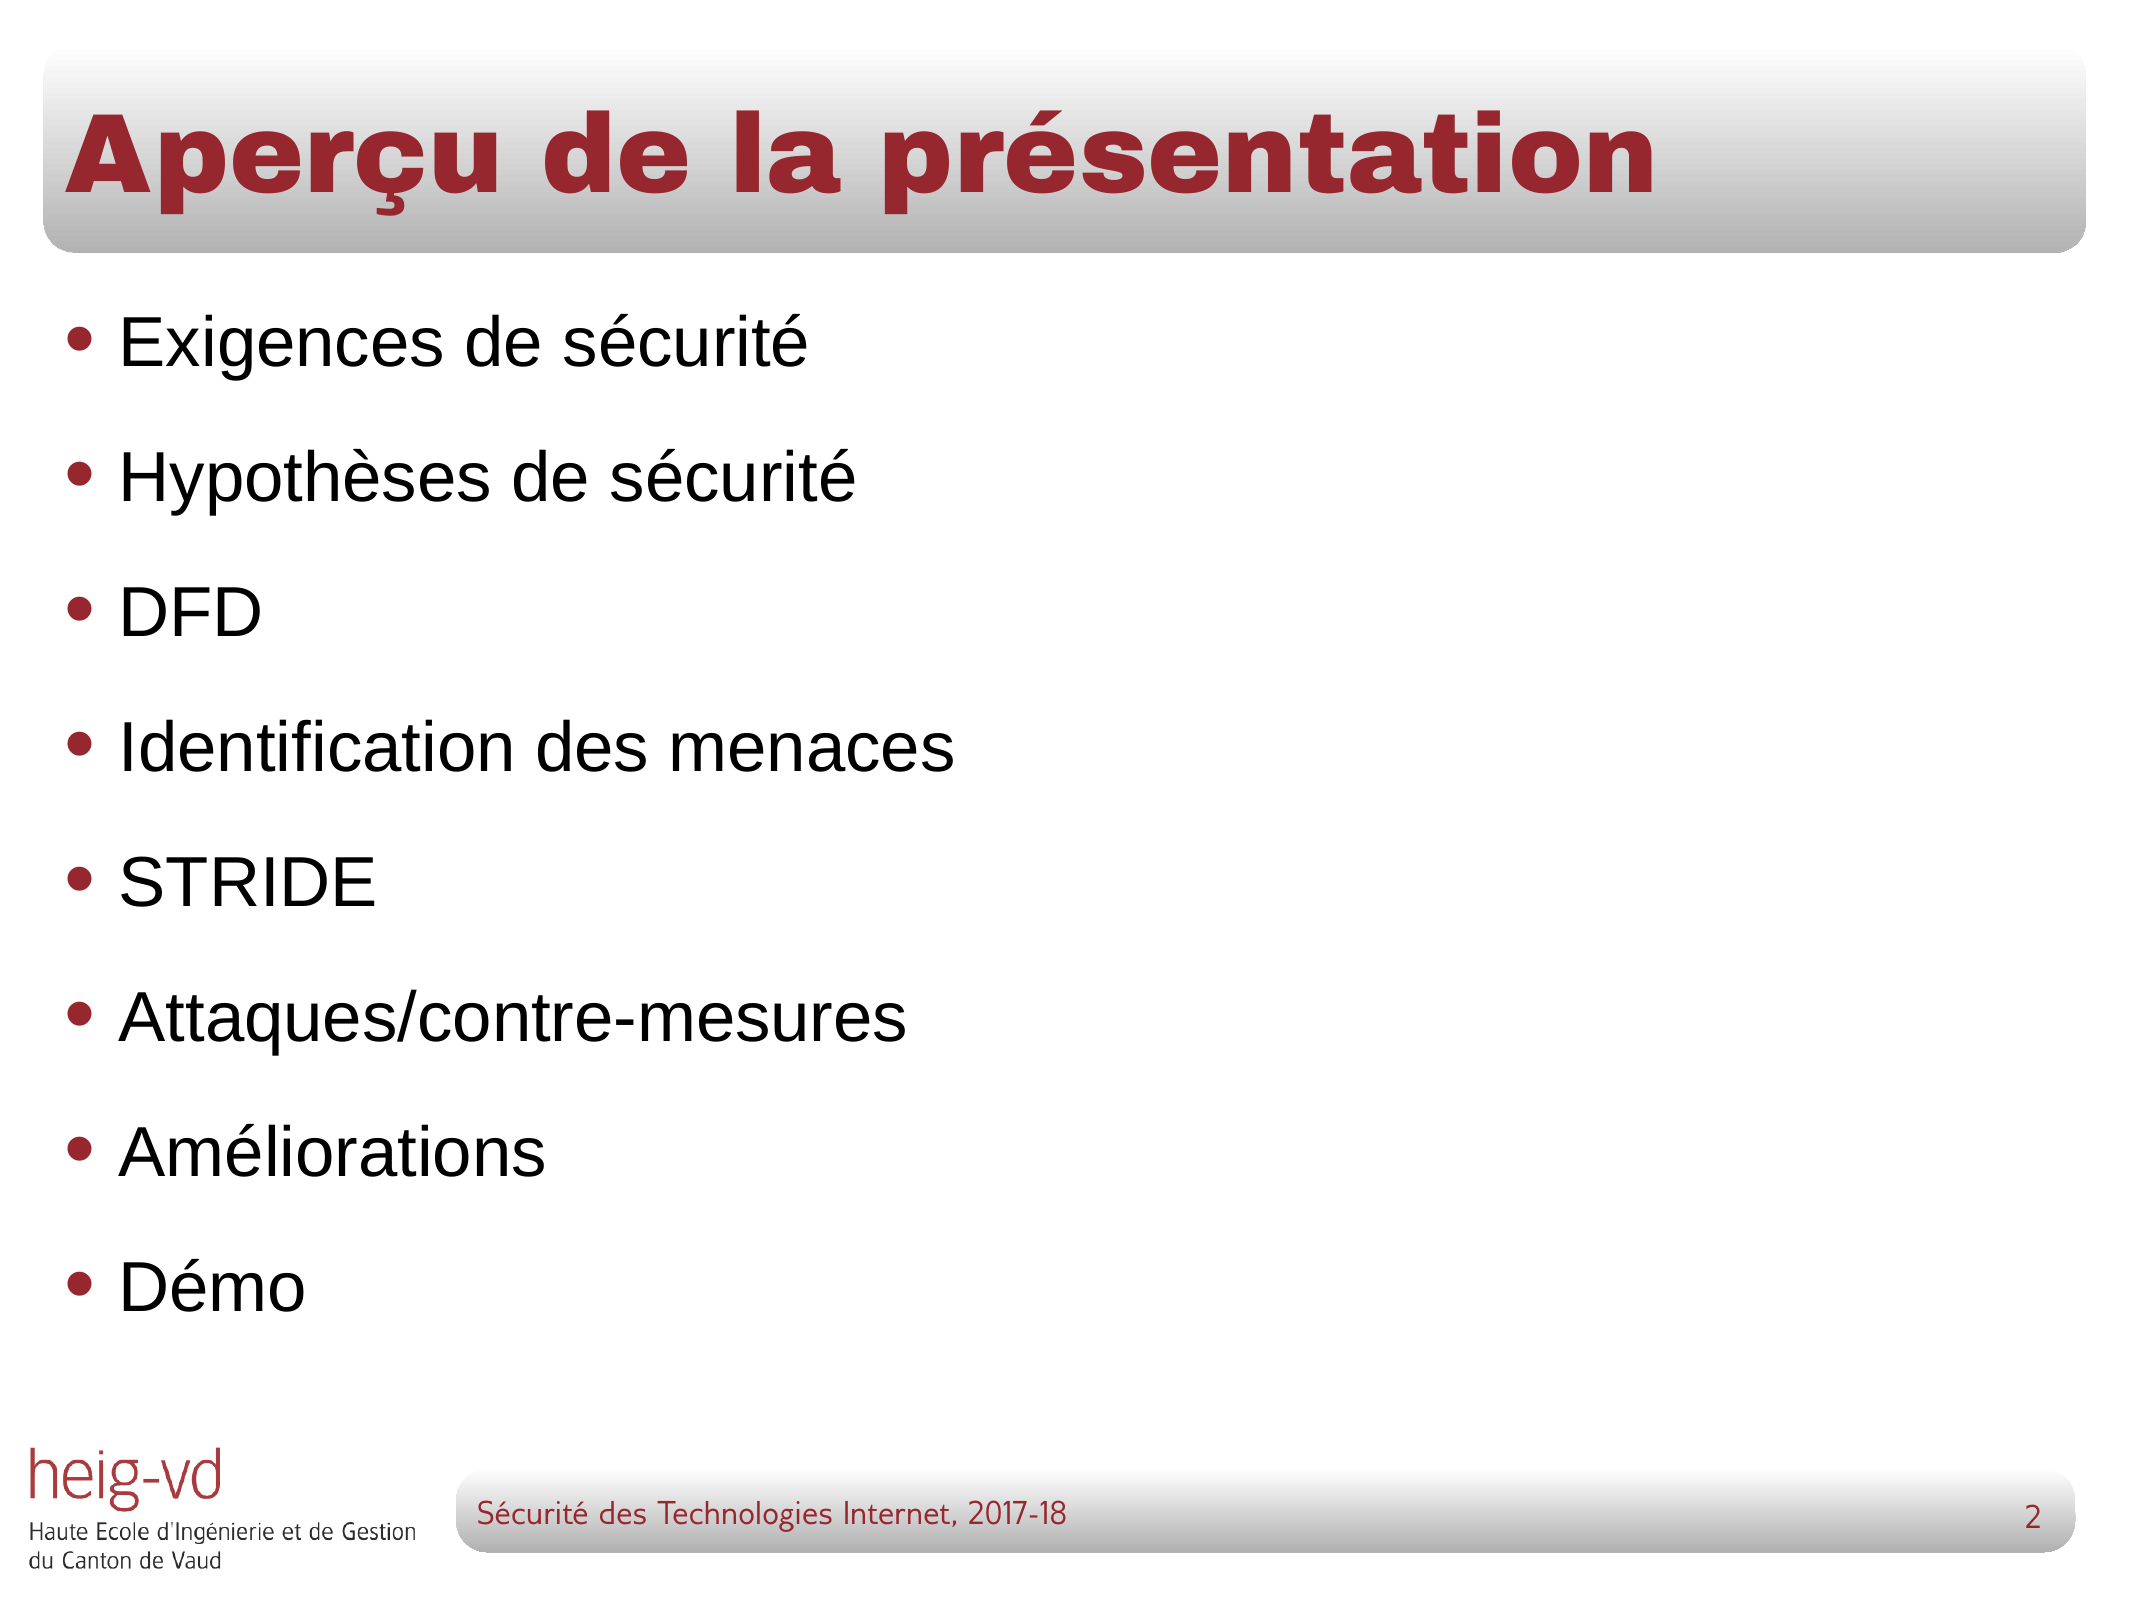

# Aperçu de la présentation
Exigences de sécurité
Hypothèses de sécurité
DFD
Identification des menaces
STRIDE
Attaques/contre-mesures
Améliorations
Démo
2